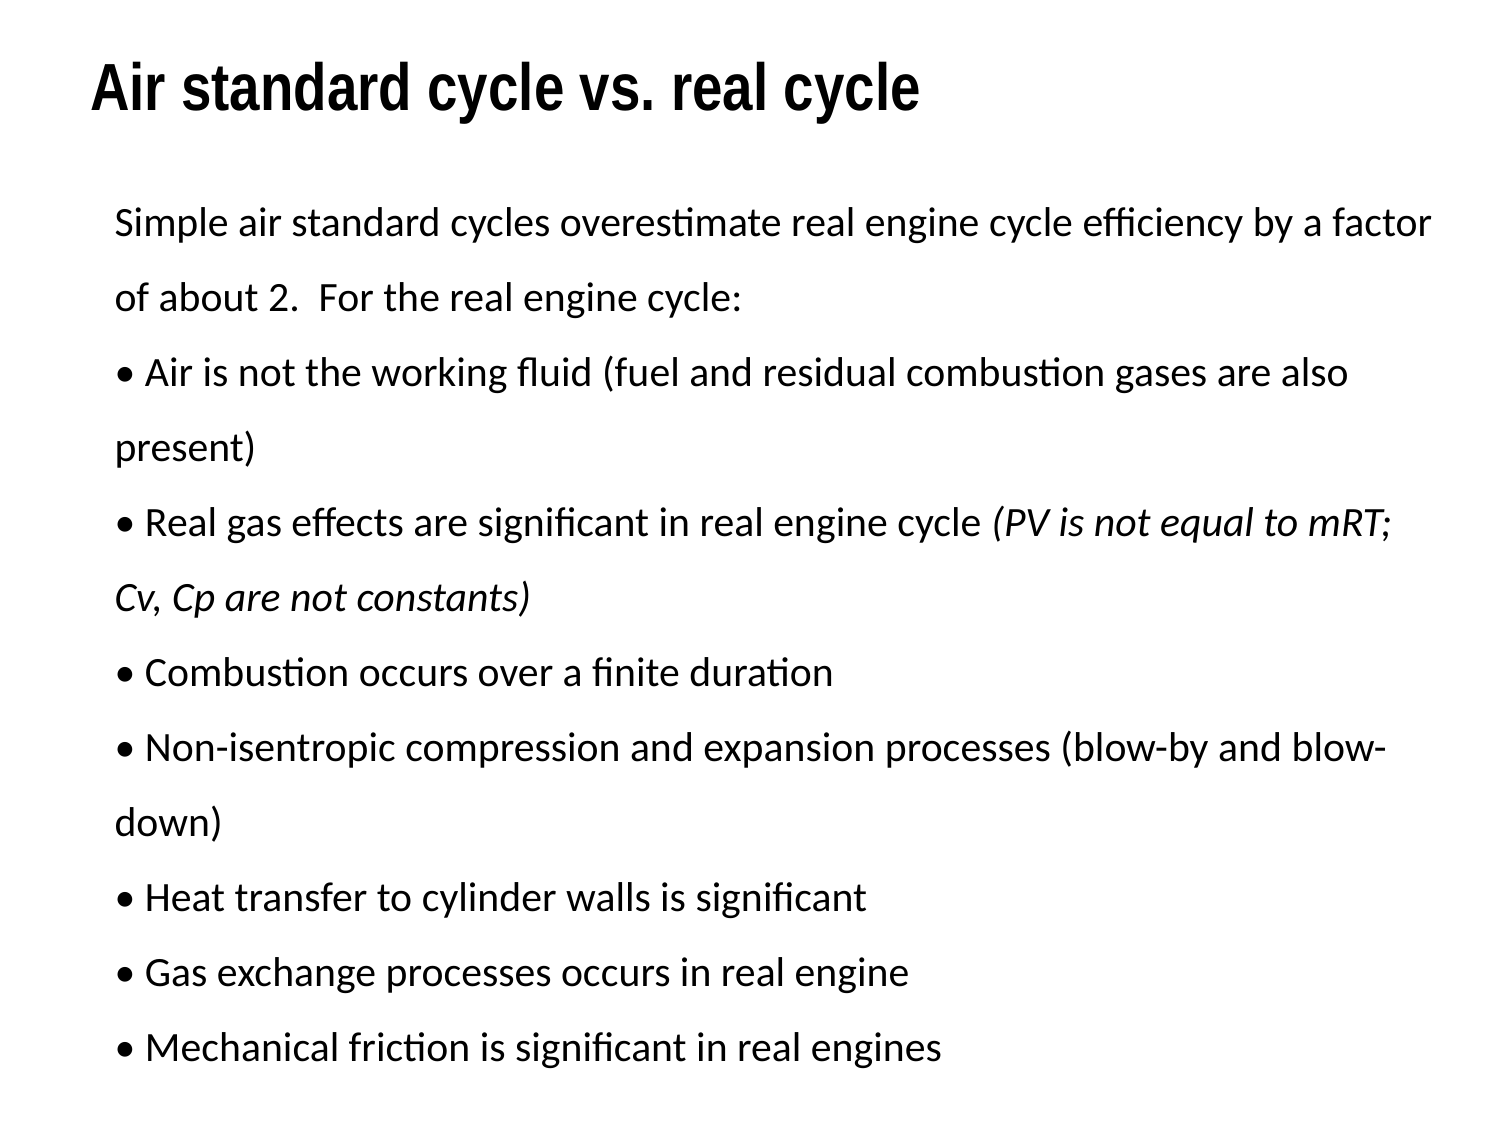

# Air standard cycle vs. real cycle
Simple air standard cycles overestimate real engine cycle efficiency by a factor of about 2.  For the real engine cycle:
• Air is not the working fluid (fuel and residual combustion gases are also present)
• Real gas effects are significant in real engine cycle (PV is not equal to mRT; Cv, Cp are not constants)
• Combustion occurs over a finite duration
• Non-isentropic compression and expansion processes (blow-by and blow-down)
• Heat transfer to cylinder walls is significant
• Gas exchange processes occurs in real engine
• Mechanical friction is significant in real engines